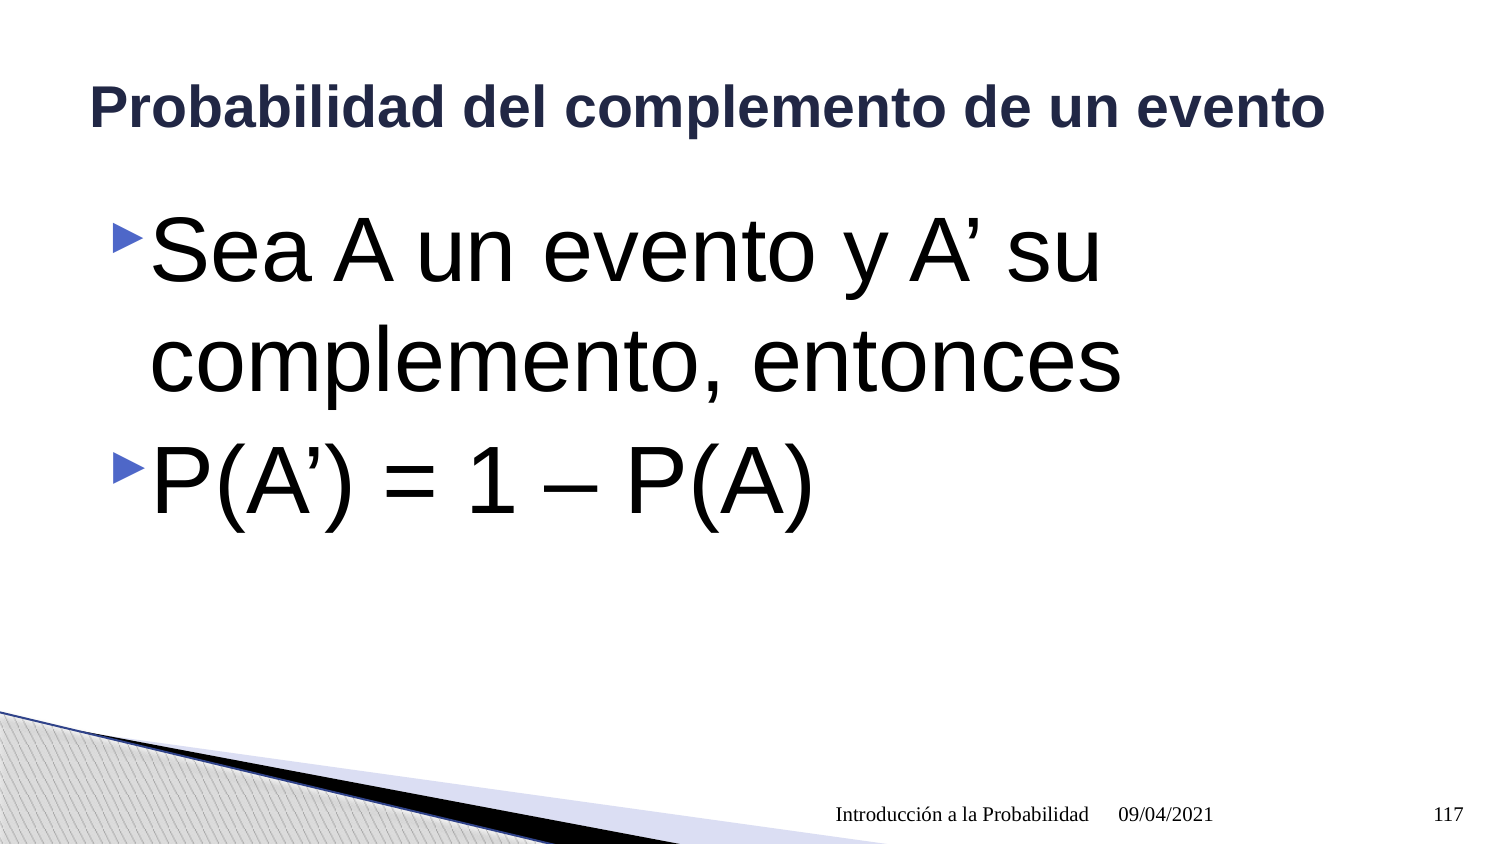

# Probabilidad del complemento de un evento
Sea A un evento y A’ su complemento, entonces
P(A’) = 1 – P(A)
Introducción a la Probabilidad
09/04/2021
117